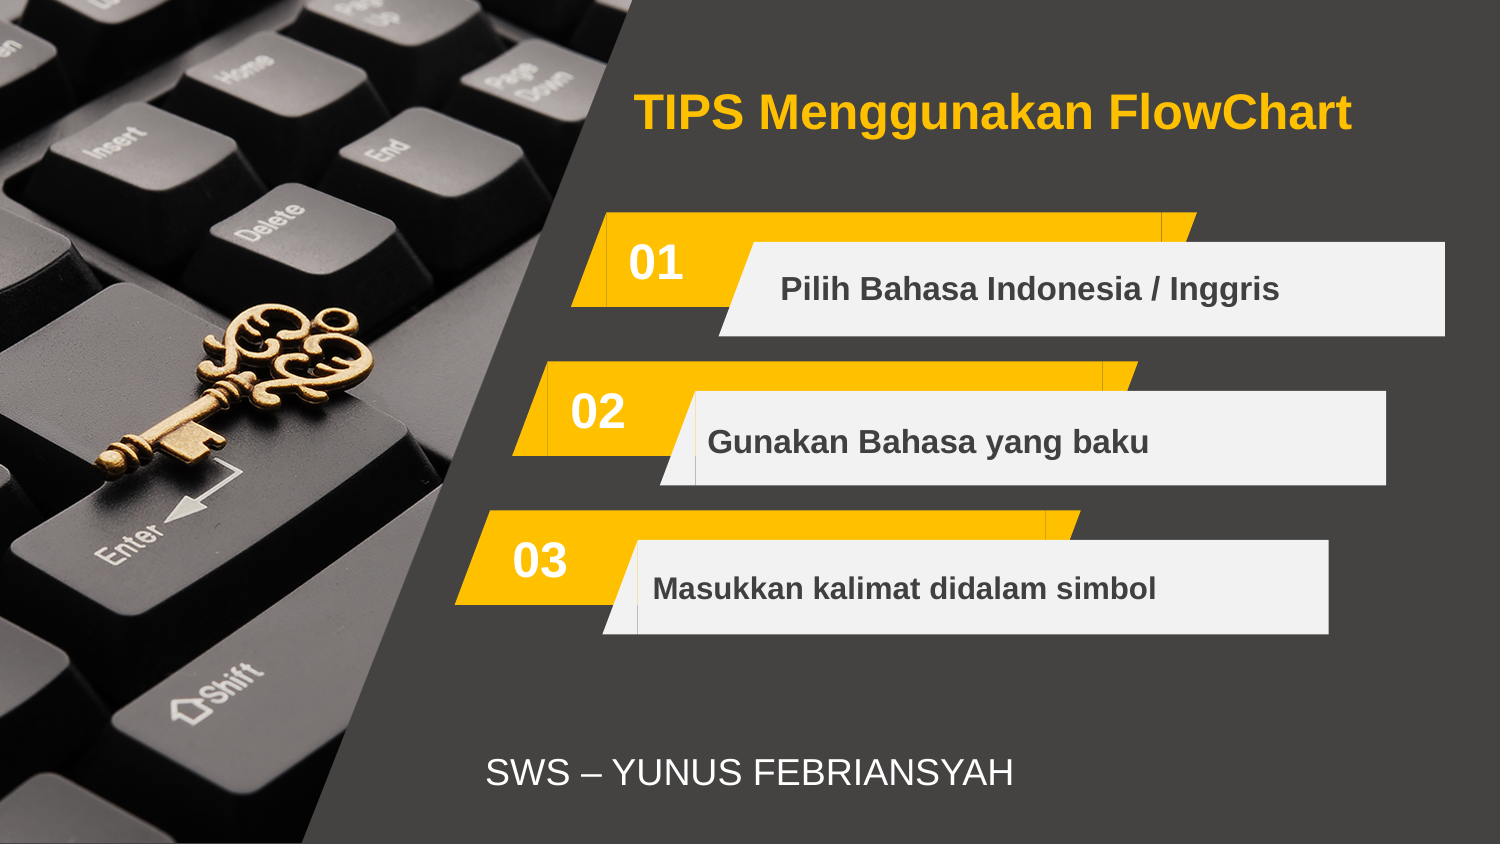

TIPS Menggunakan FlowChart

01
Pilih Bahasa Indonesia / Inggris

02
Gunakan Bahasa yang baku

03
Masukkan kalimat didalam simbol